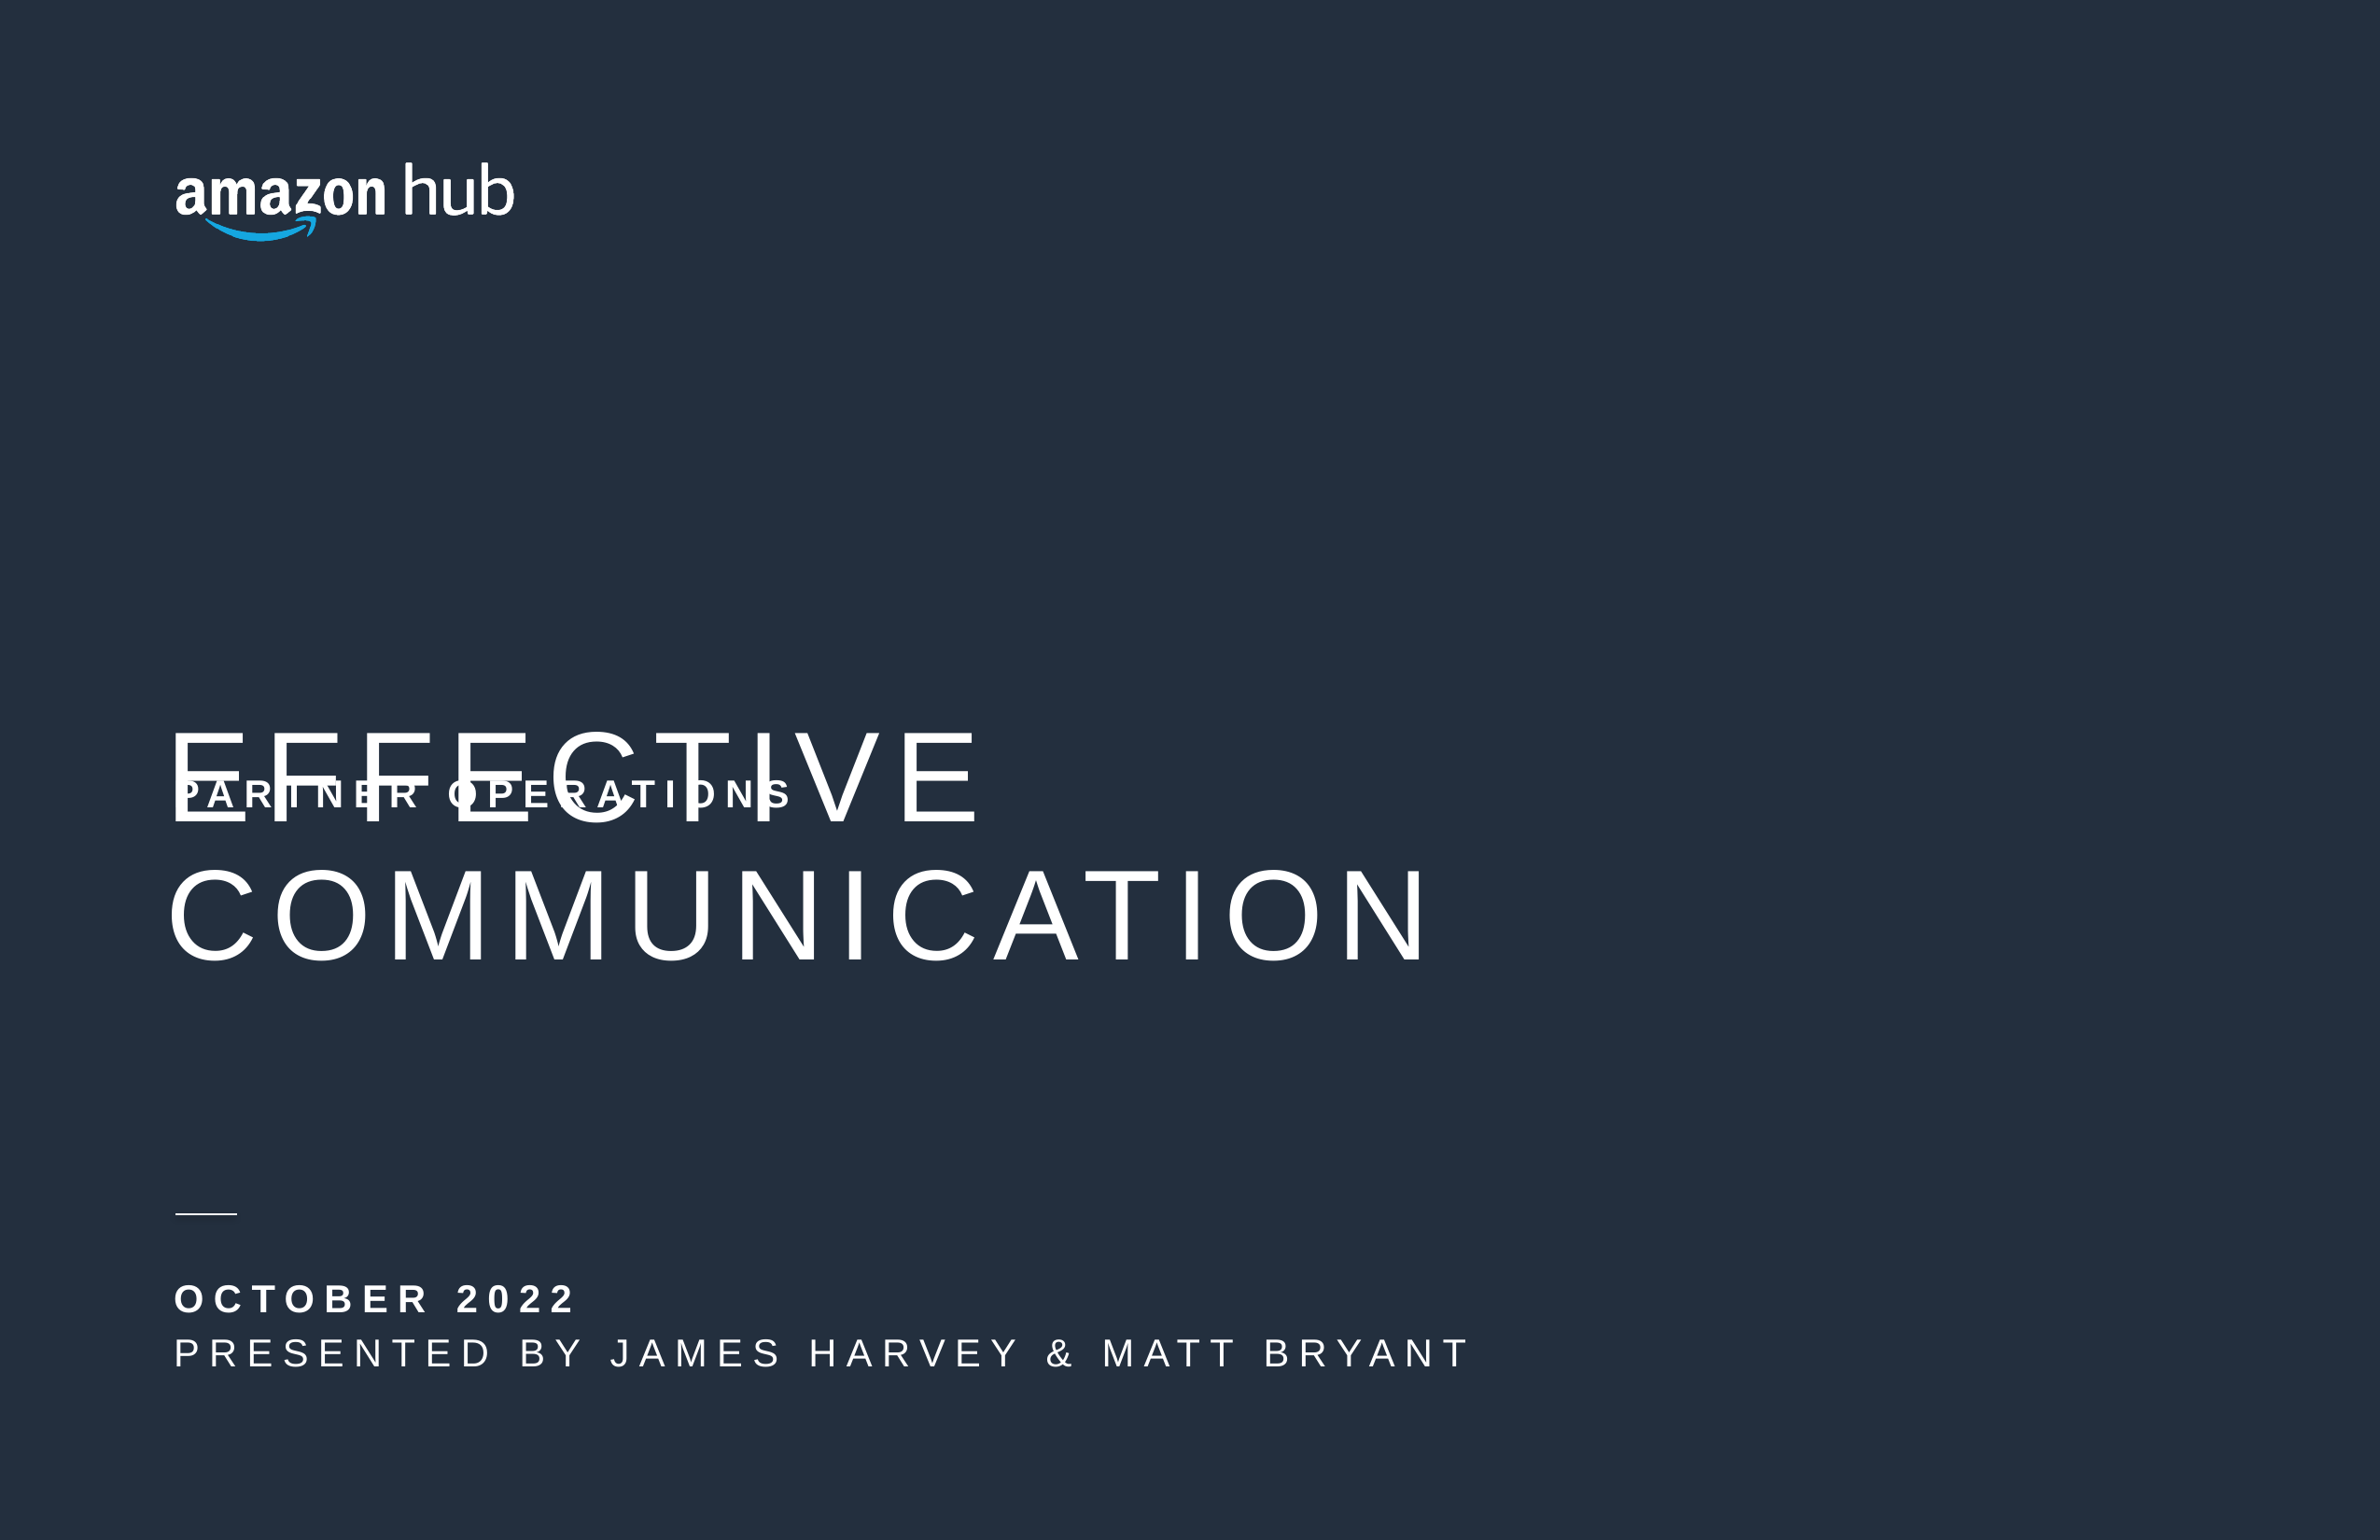

Partner operations
Effective communication

October 2022
PRESENTED BY James Harvey & Matt Bryant